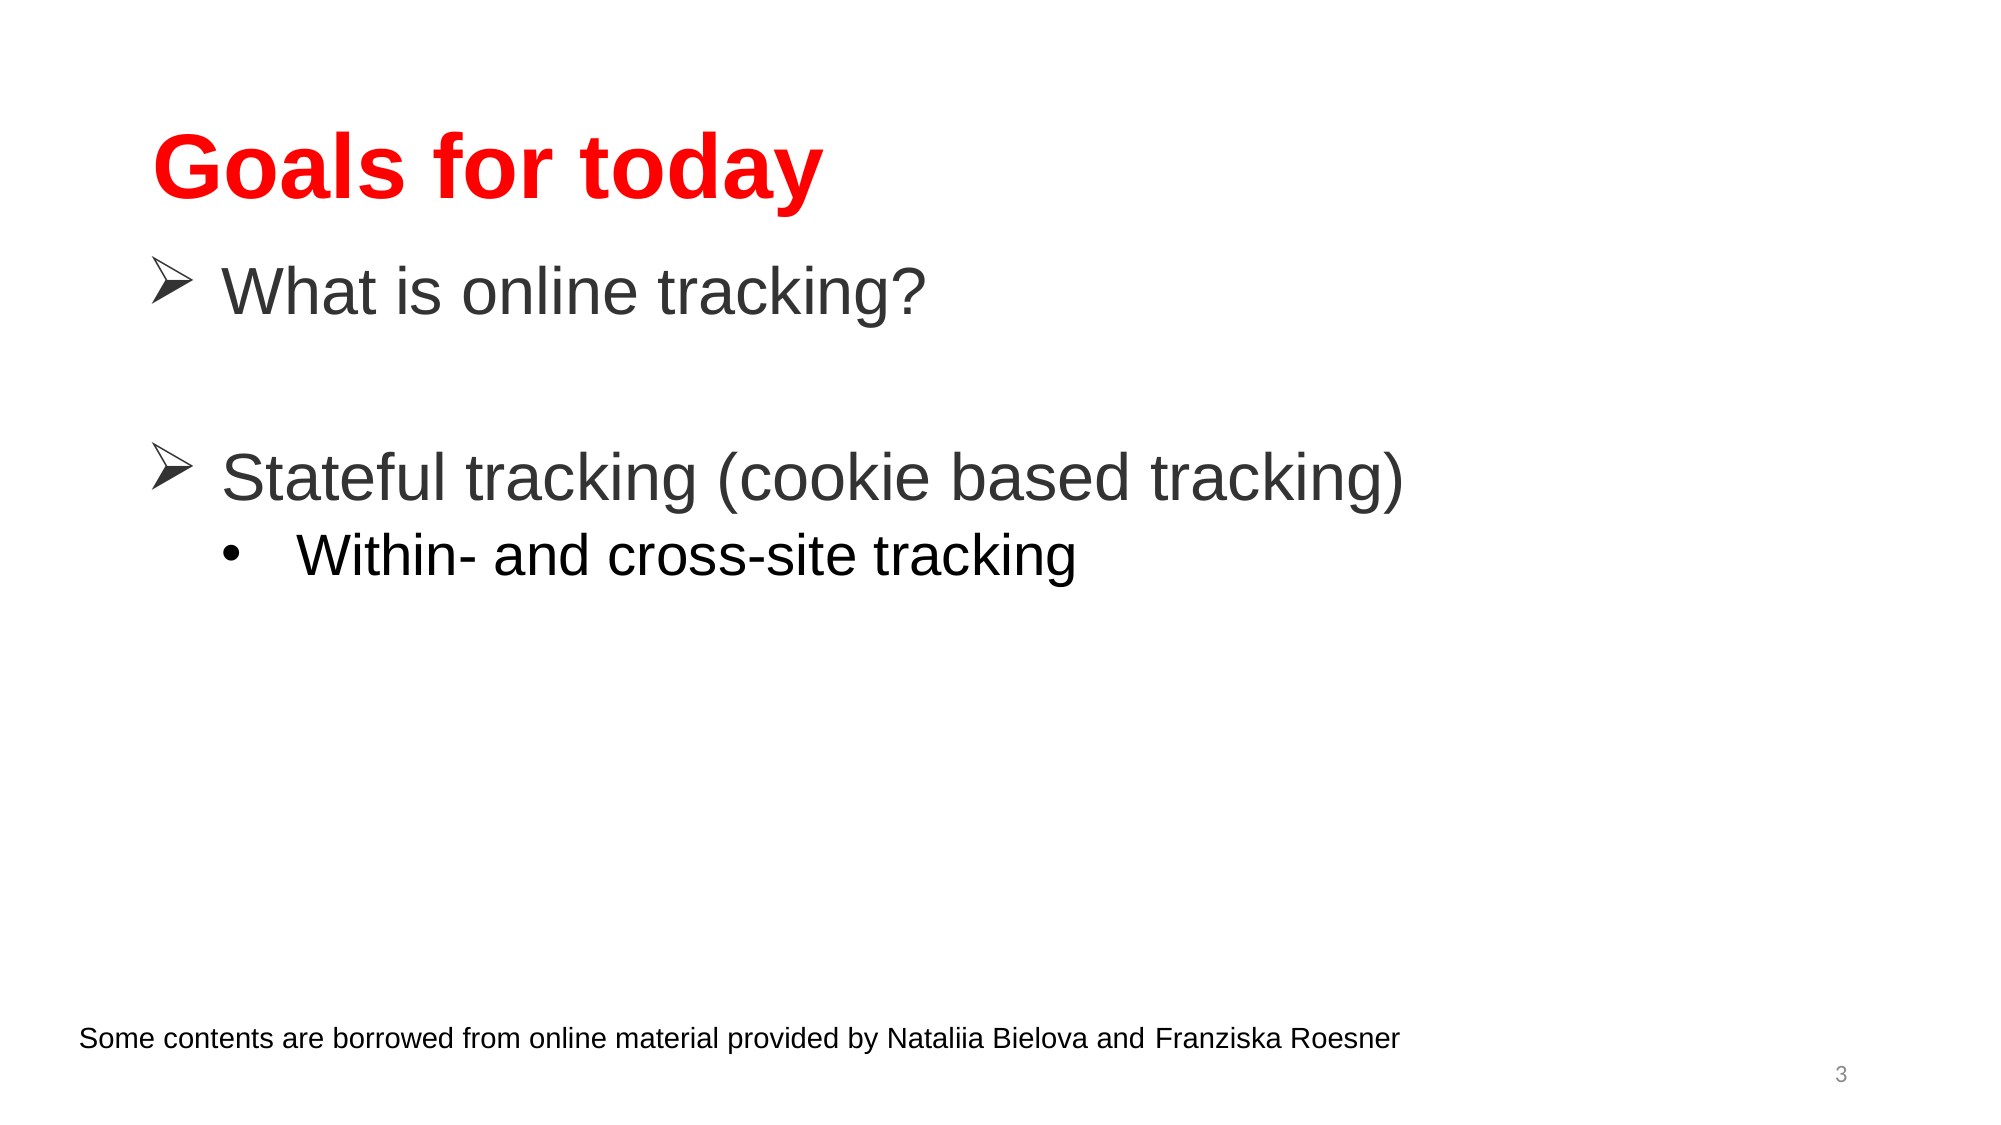

# Goals for today
What is online tracking?

Stateful tracking (cookie based tracking)
Within- and cross-site tracking

Some contents are borrowed from online material provided by Nataliia Bielova and Franziska Roesner
3